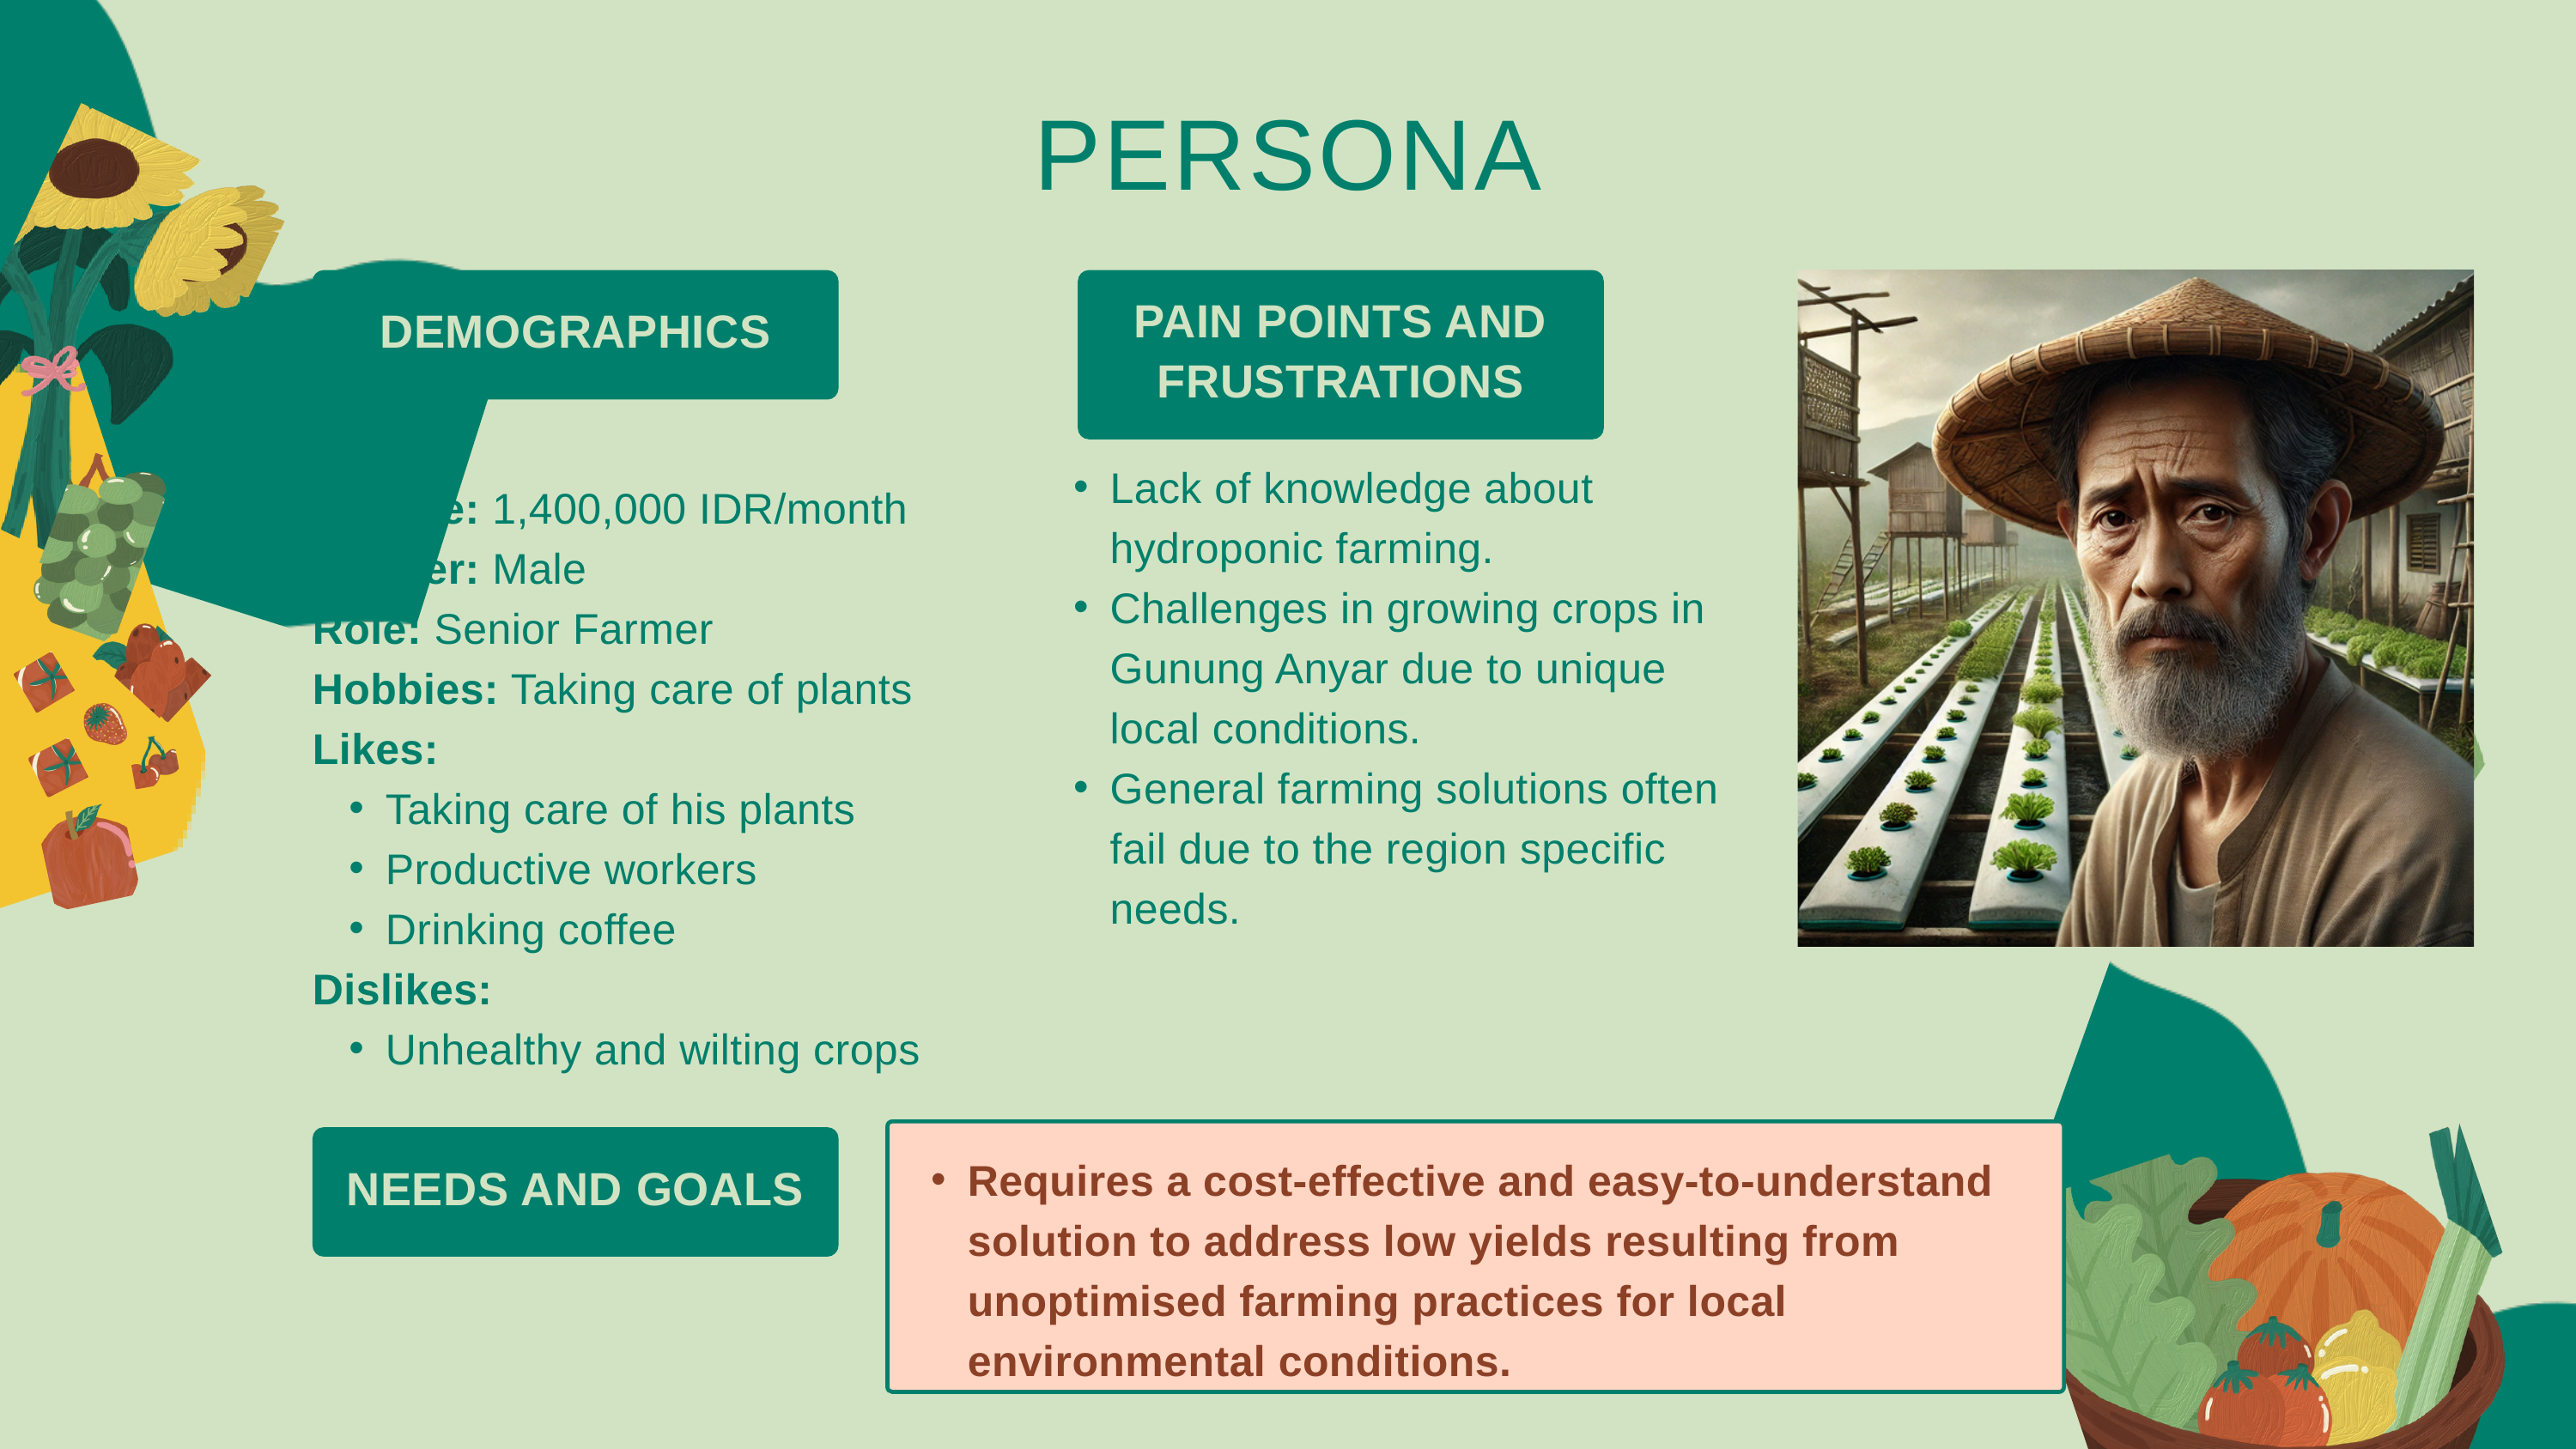

PERSONA

DEMOGRAPHICS

PAIN POINTS AND FRUSTRATIONS

Age: 48
Income: 1,400,000 IDR/month
Gender: Male
Role: Senior Farmer
Hobbies: Taking care of plants
Likes:
Taking care of his plants
Productive workers
Drinking coffee
Dislikes:
Unhealthy and wilting crops
Lack of knowledge about hydroponic farming.
Challenges in growing crops in Gunung Anyar due to unique local conditions.
General farming solutions often fail due to the region specific needs.

Requires a cost-effective and easy-to-understand solution to address low yields resulting from unoptimised farming practices for local environmental conditions.

NEEDS AND GOALS